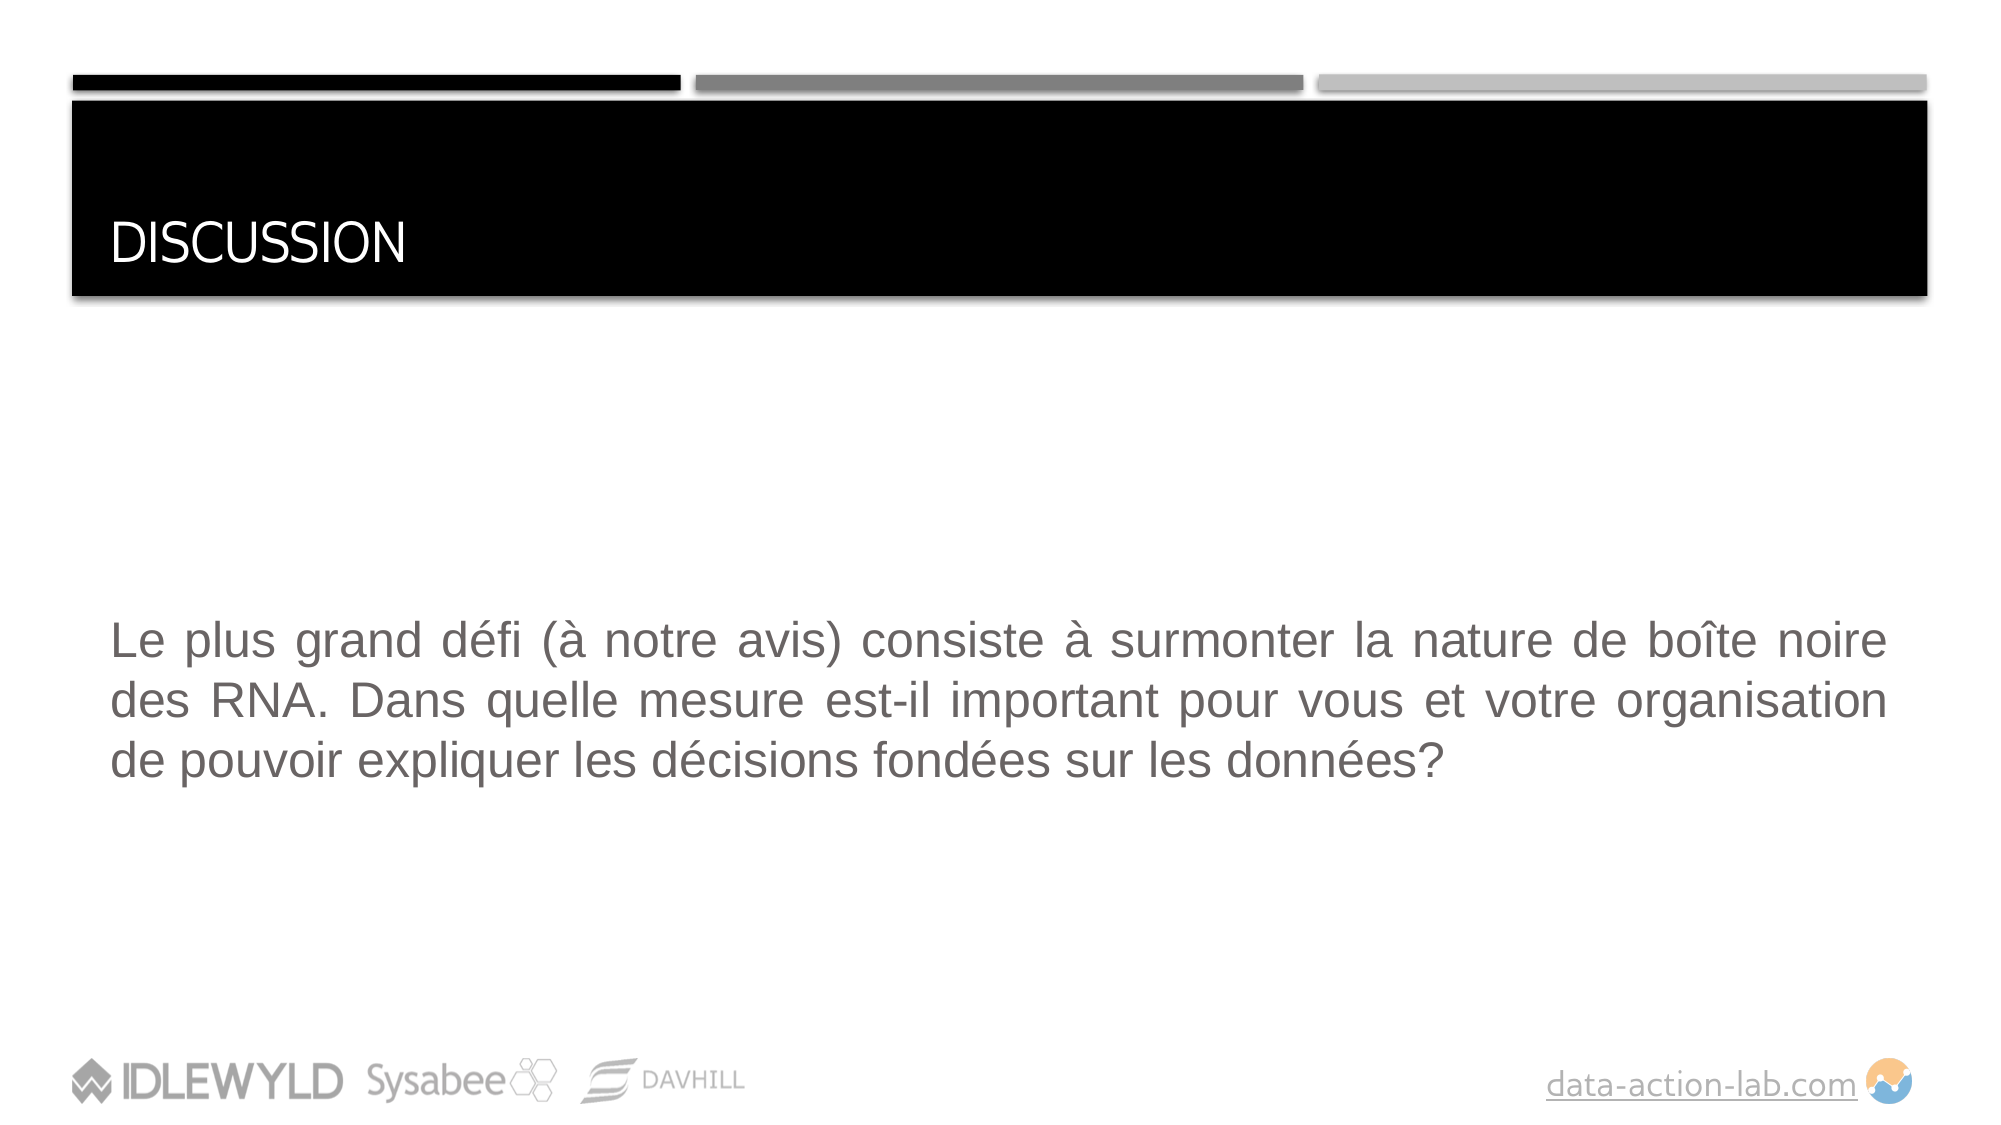

# DISCUSSION
Le plus grand défi (à notre avis) consiste à surmonter la nature de boîte noire des RNA. Dans quelle mesure est-il important pour vous et votre organisation de pouvoir expliquer les décisions fondées sur les données?